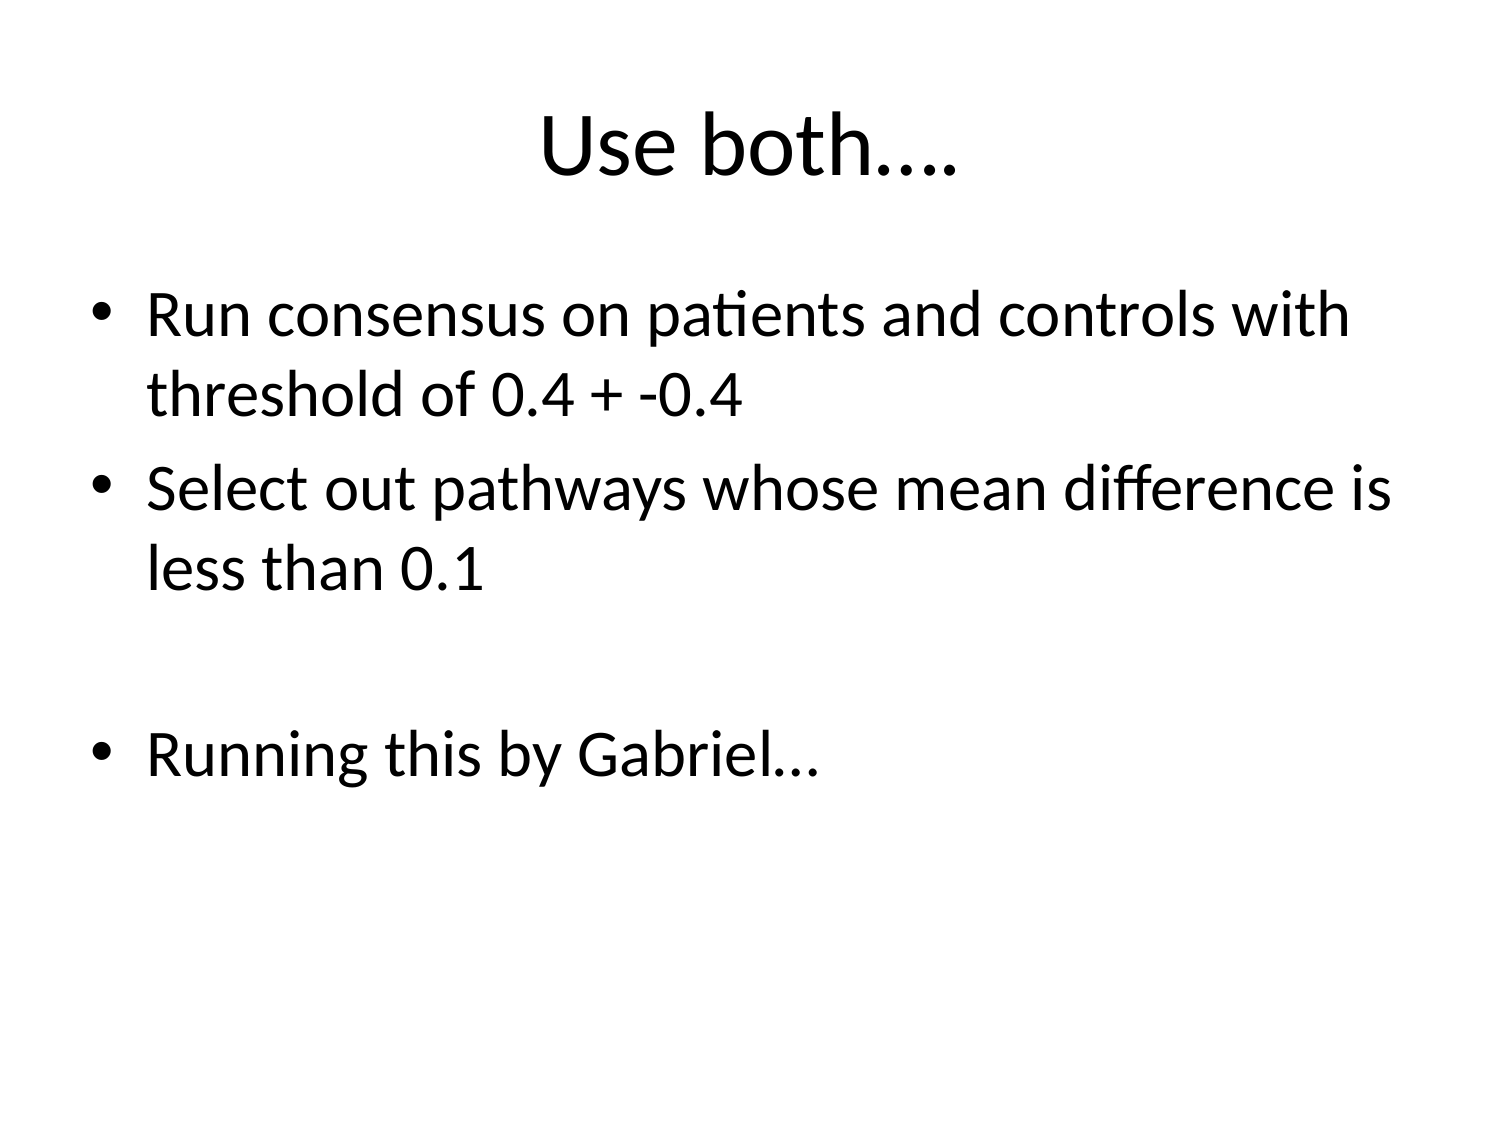

# Use both….
Run consensus on patients and controls with threshold of 0.4 + -0.4
Select out pathways whose mean difference is less than 0.1

Running this by Gabriel…